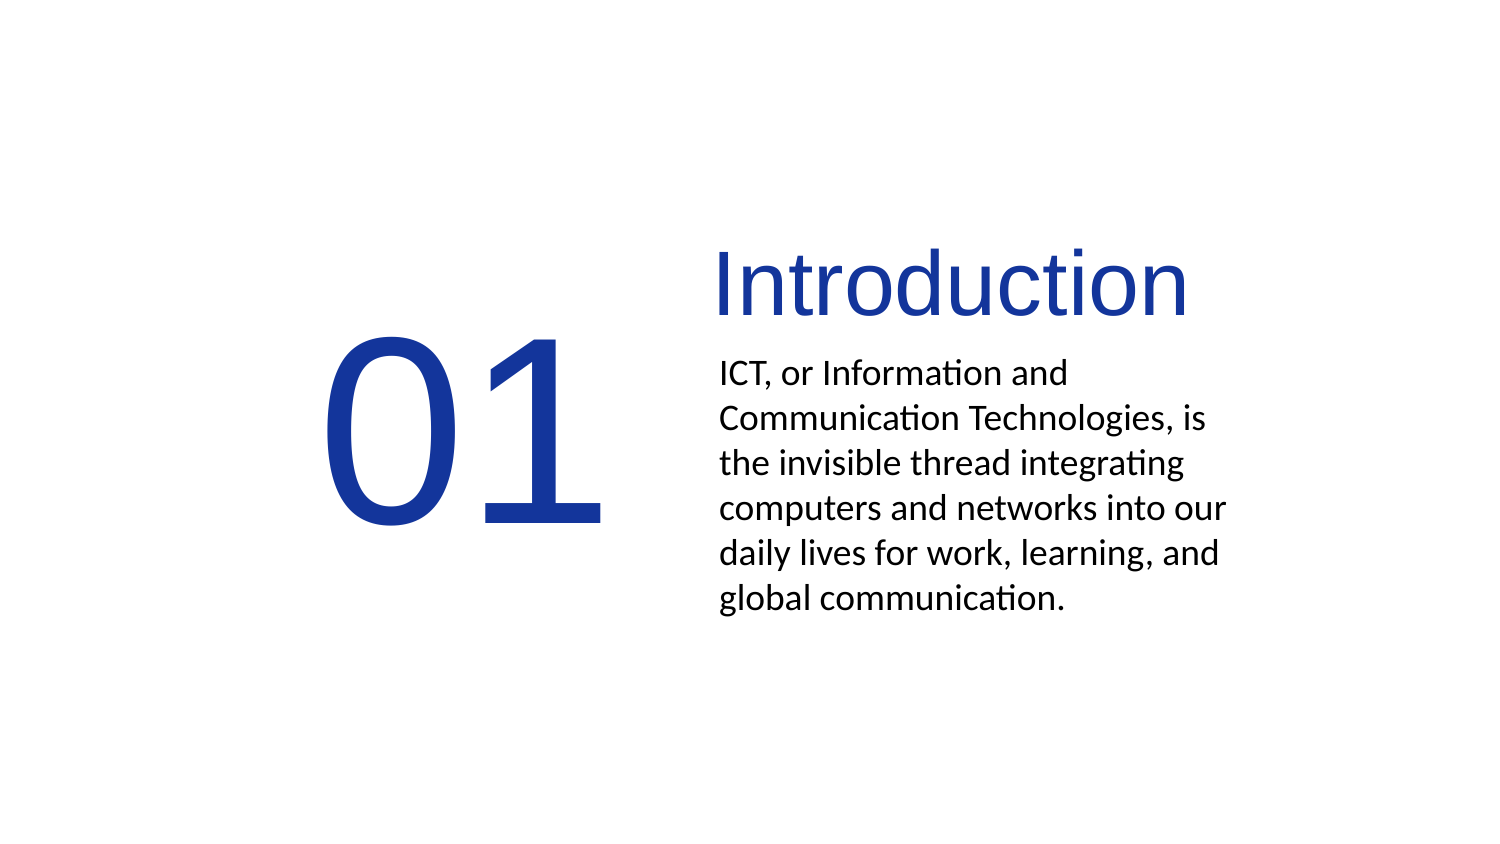

Introduction

01

ICT, or Information and Communication Technologies, is the invisible thread integrating computers and networks into our daily lives for work, learning, and global communication.